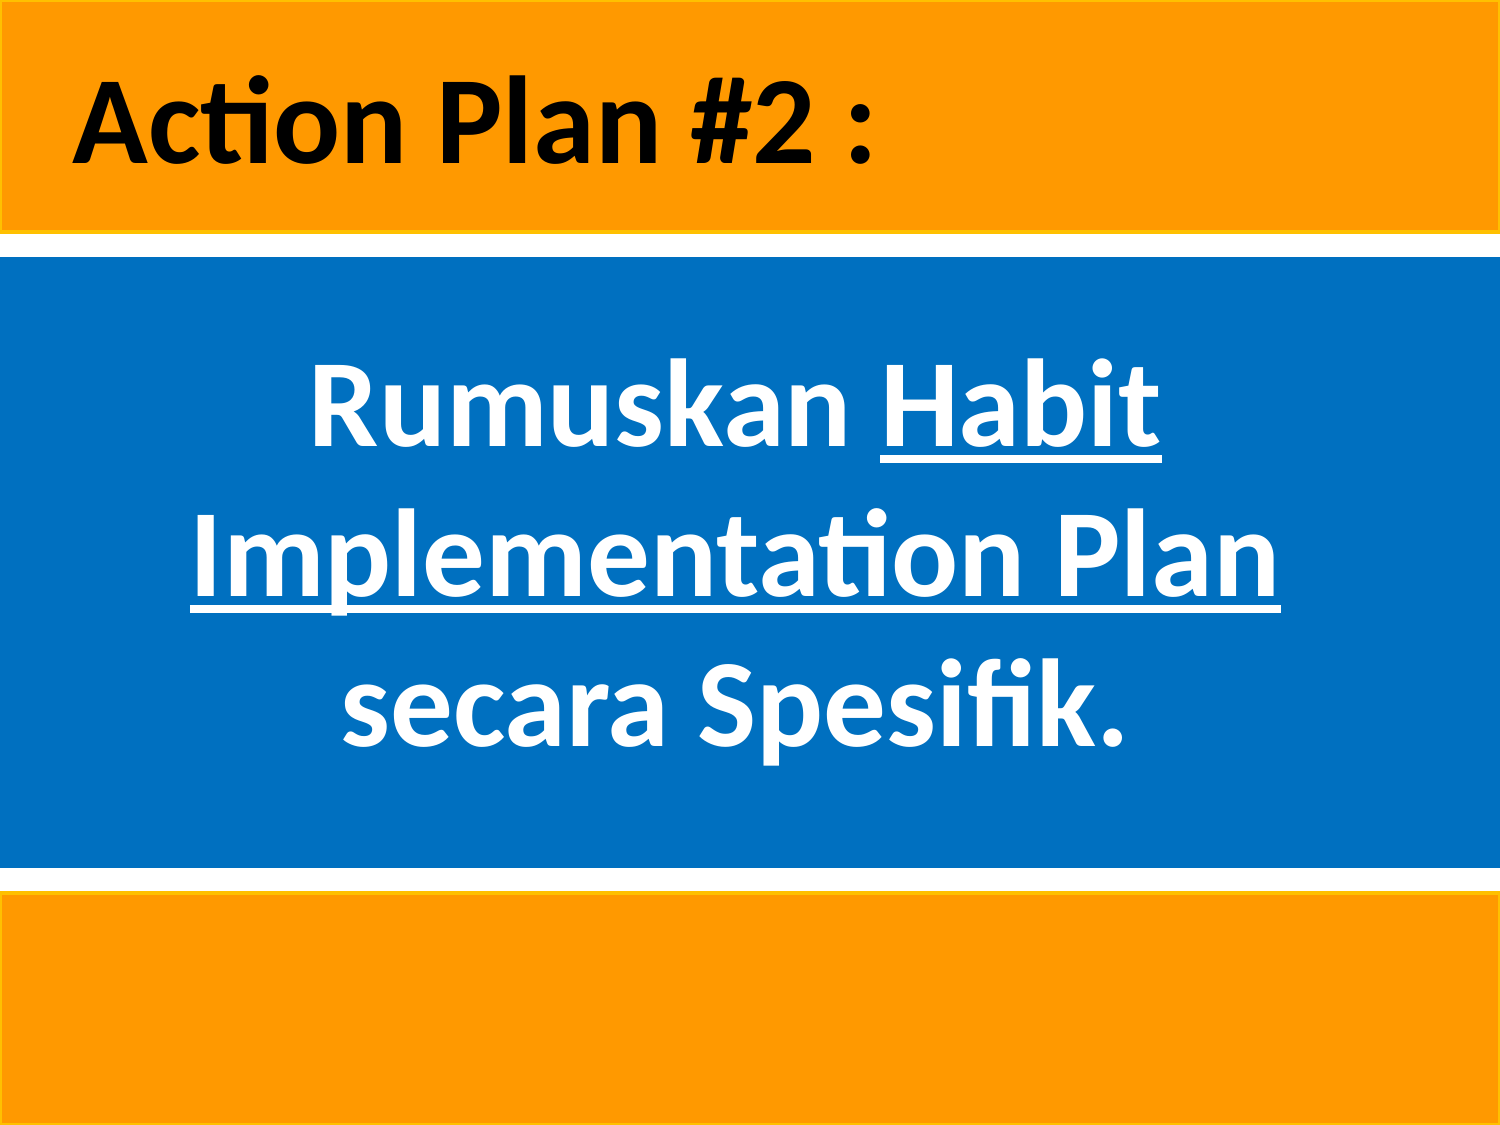

Action Plan #2 :

Rumuskan Habit Implementation Plan secara Spesifik.